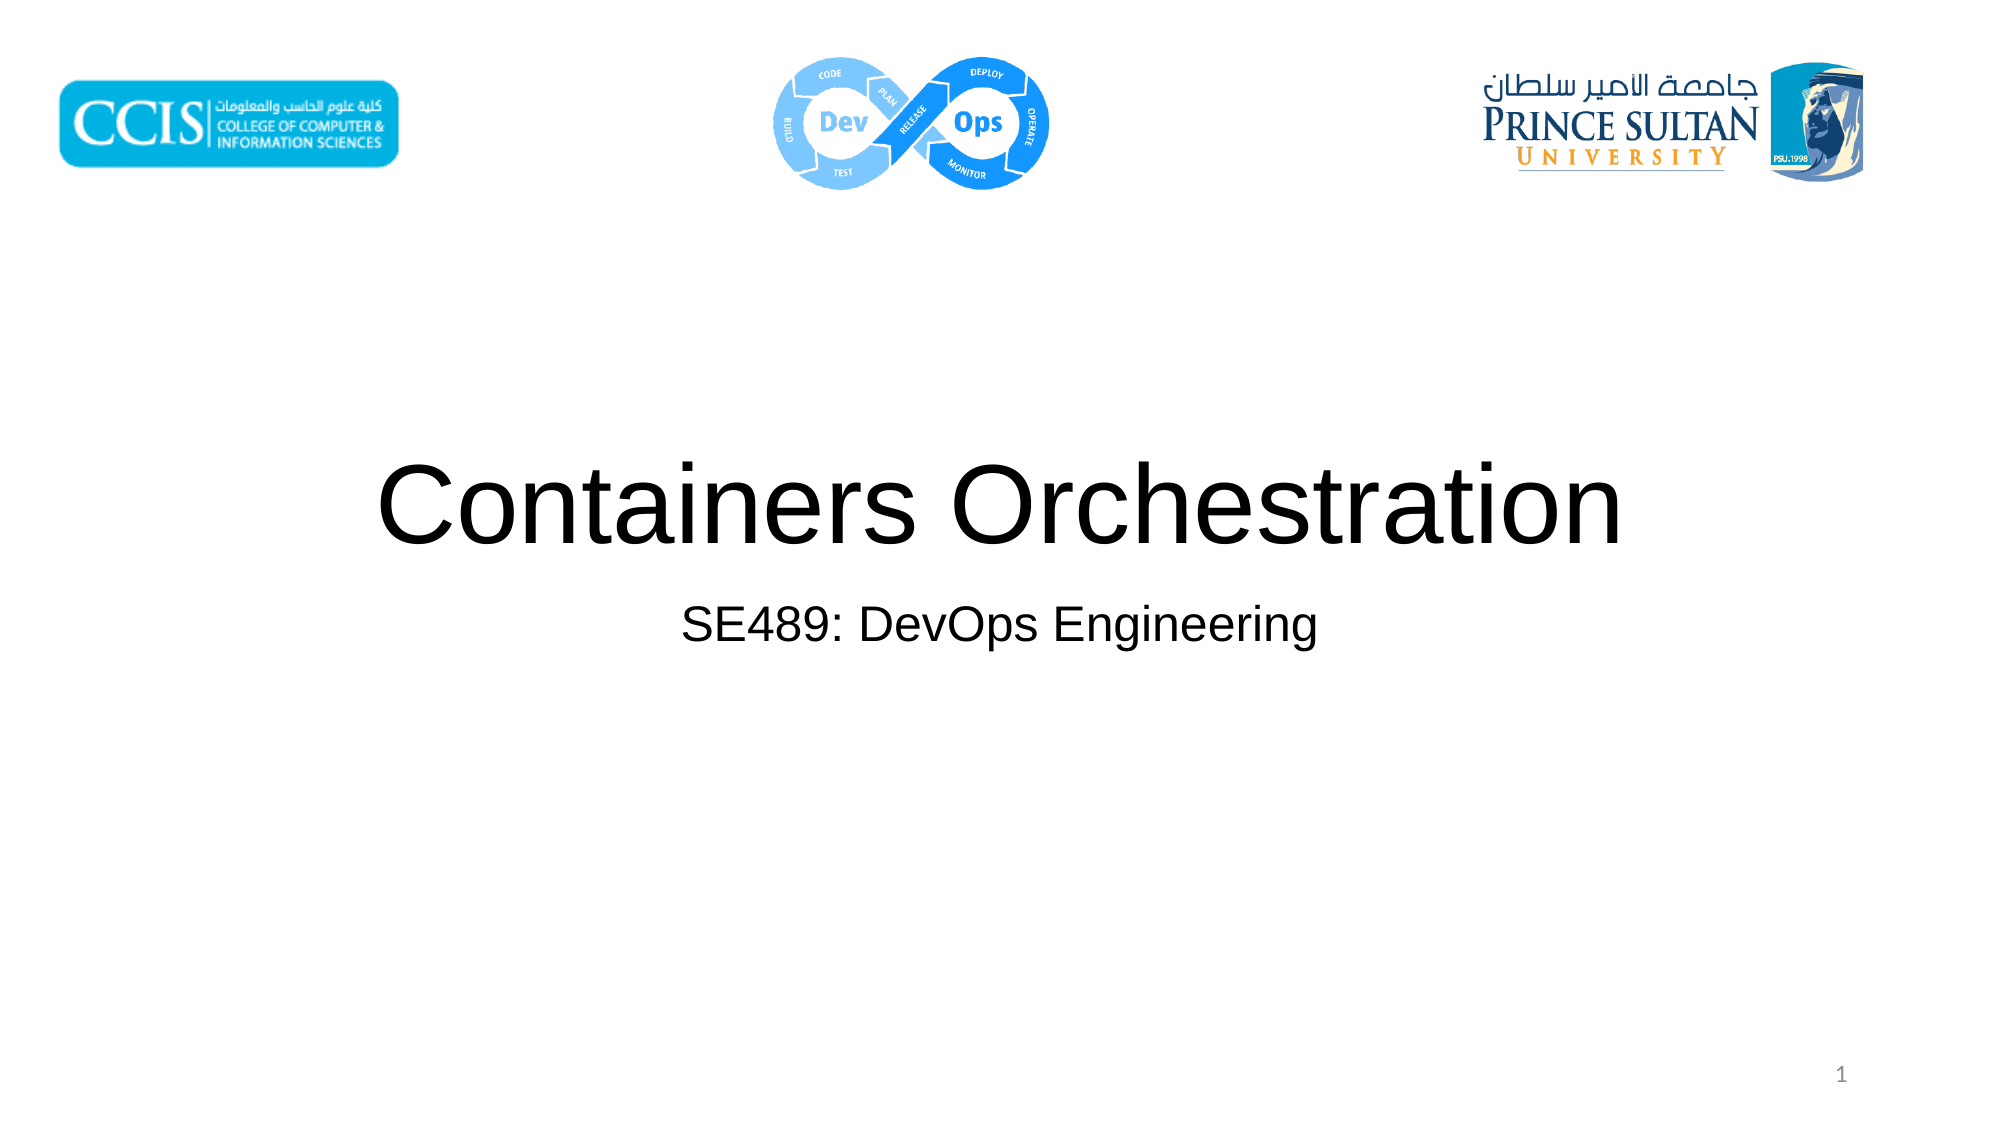

# Containers Orchestration
SE489: DevOps Engineering
1